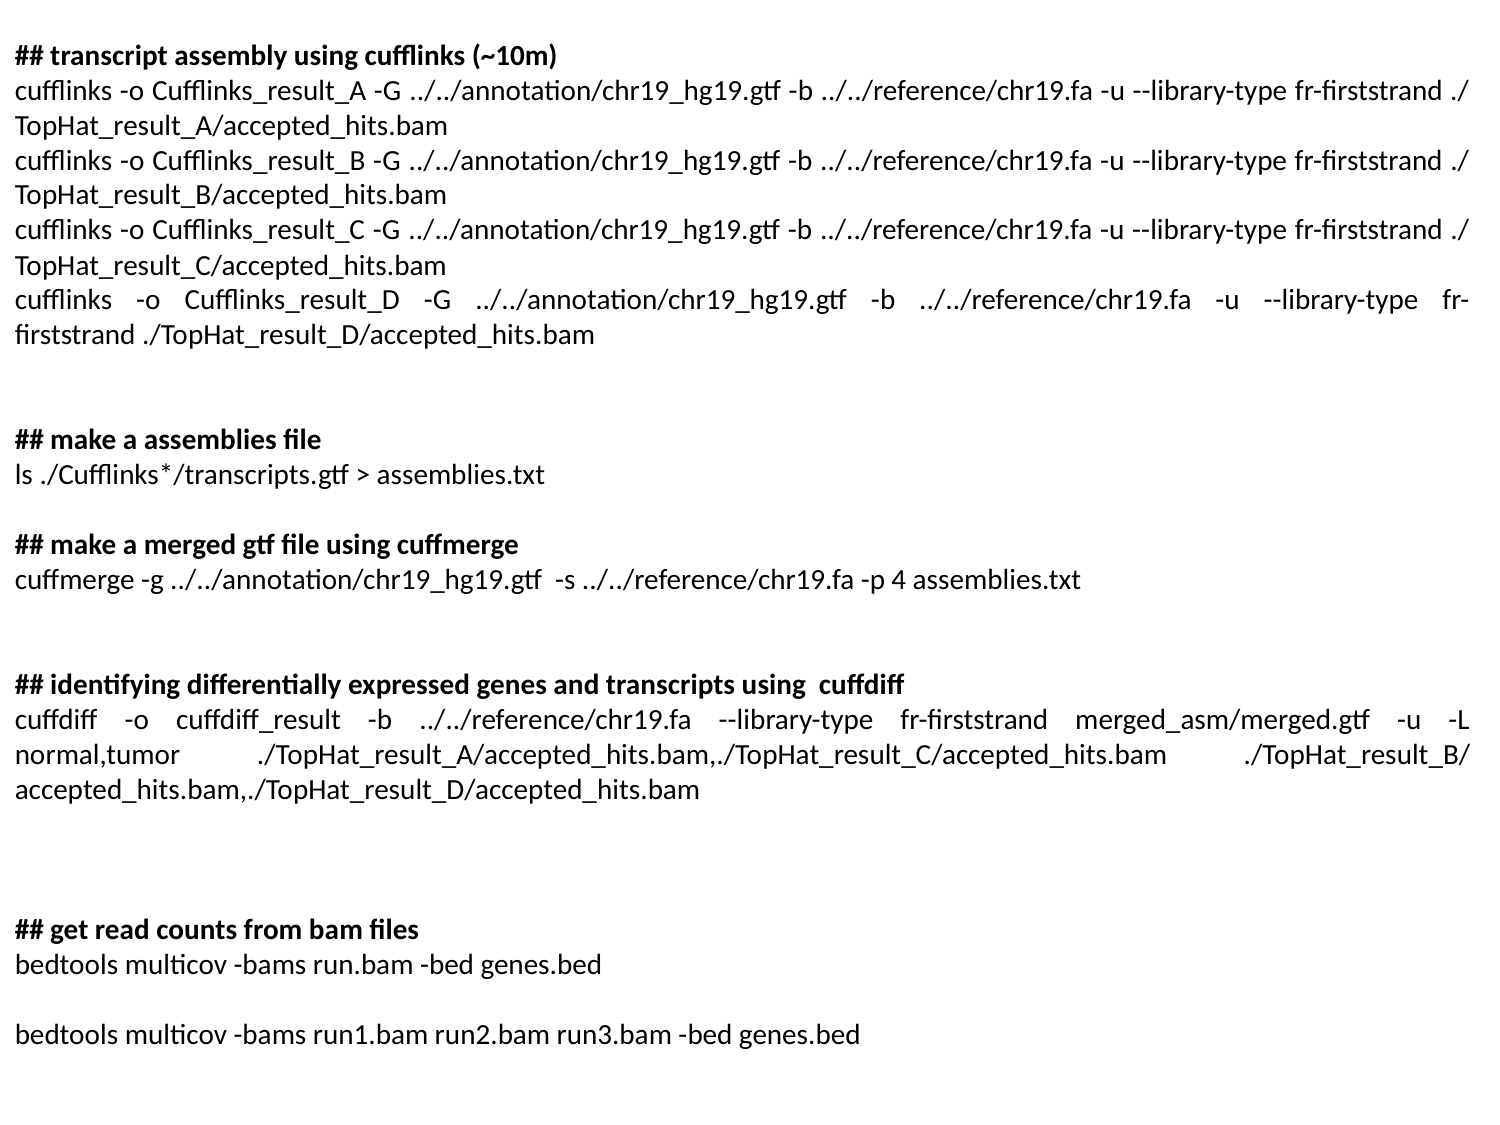

## transcript assembly using cufflinks (~10m)
cufflinks -o Cufflinks_result_A -G ../../annotation/chr19_hg19.gtf -b ../../reference/chr19.fa -u --library-type fr-firststrand ./TopHat_result_A/accepted_hits.bam
cufflinks -o Cufflinks_result_B -G ../../annotation/chr19_hg19.gtf -b ../../reference/chr19.fa -u --library-type fr-firststrand ./TopHat_result_B/accepted_hits.bam
cufflinks -o Cufflinks_result_C -G ../../annotation/chr19_hg19.gtf -b ../../reference/chr19.fa -u --library-type fr-firststrand ./TopHat_result_C/accepted_hits.bam
cufflinks -o Cufflinks_result_D -G ../../annotation/chr19_hg19.gtf -b ../../reference/chr19.fa -u --library-type fr-firststrand ./TopHat_result_D/accepted_hits.bam

## make a assemblies file
ls ./Cufflinks*/transcripts.gtf > assemblies.txt

## make a merged gtf file using cuffmerge
cuffmerge -g ../../annotation/chr19_hg19.gtf  -s ../../reference/chr19.fa -p 4 assemblies.txt

## identifying differentially expressed genes and transcripts using  cuffdiff
cuffdiff -o cuffdiff_result -b ../../reference/chr19.fa --library-type fr-firststrand merged_asm/merged.gtf -u -L normal,tumor ./TopHat_result_A/accepted_hits.bam,./TopHat_result_C/accepted_hits.bam ./TopHat_result_B/accepted_hits.bam,./TopHat_result_D/accepted_hits.bam

## get read counts from bam files
bedtools multicov -bams run.bam -bed genes.bed

bedtools multicov -bams run1.bam run2.bam run3.bam -bed genes.bed